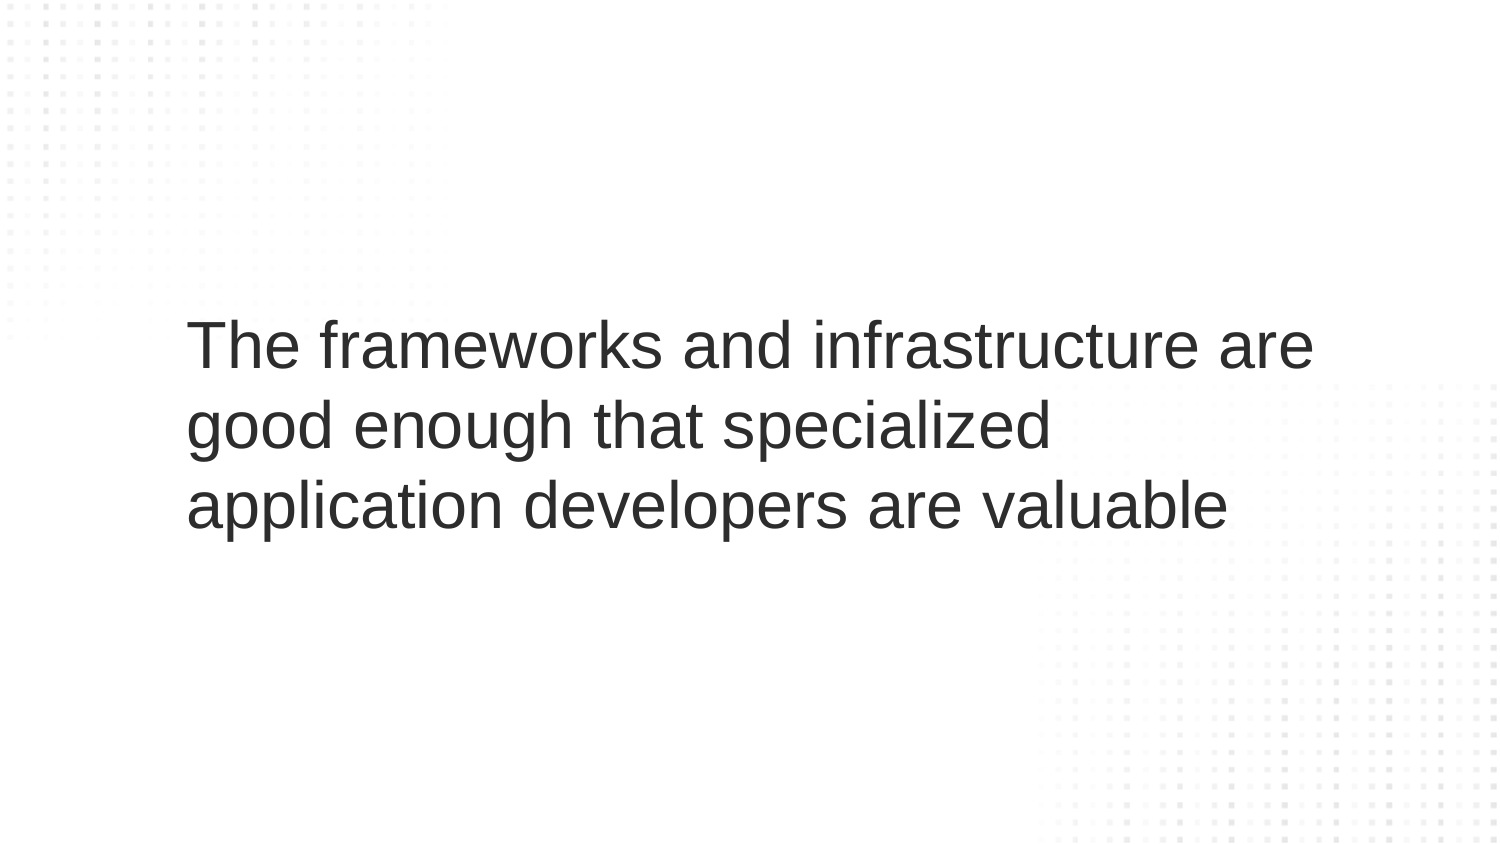

The frameworks and infrastructure are good enough that specialized application developers are valuable